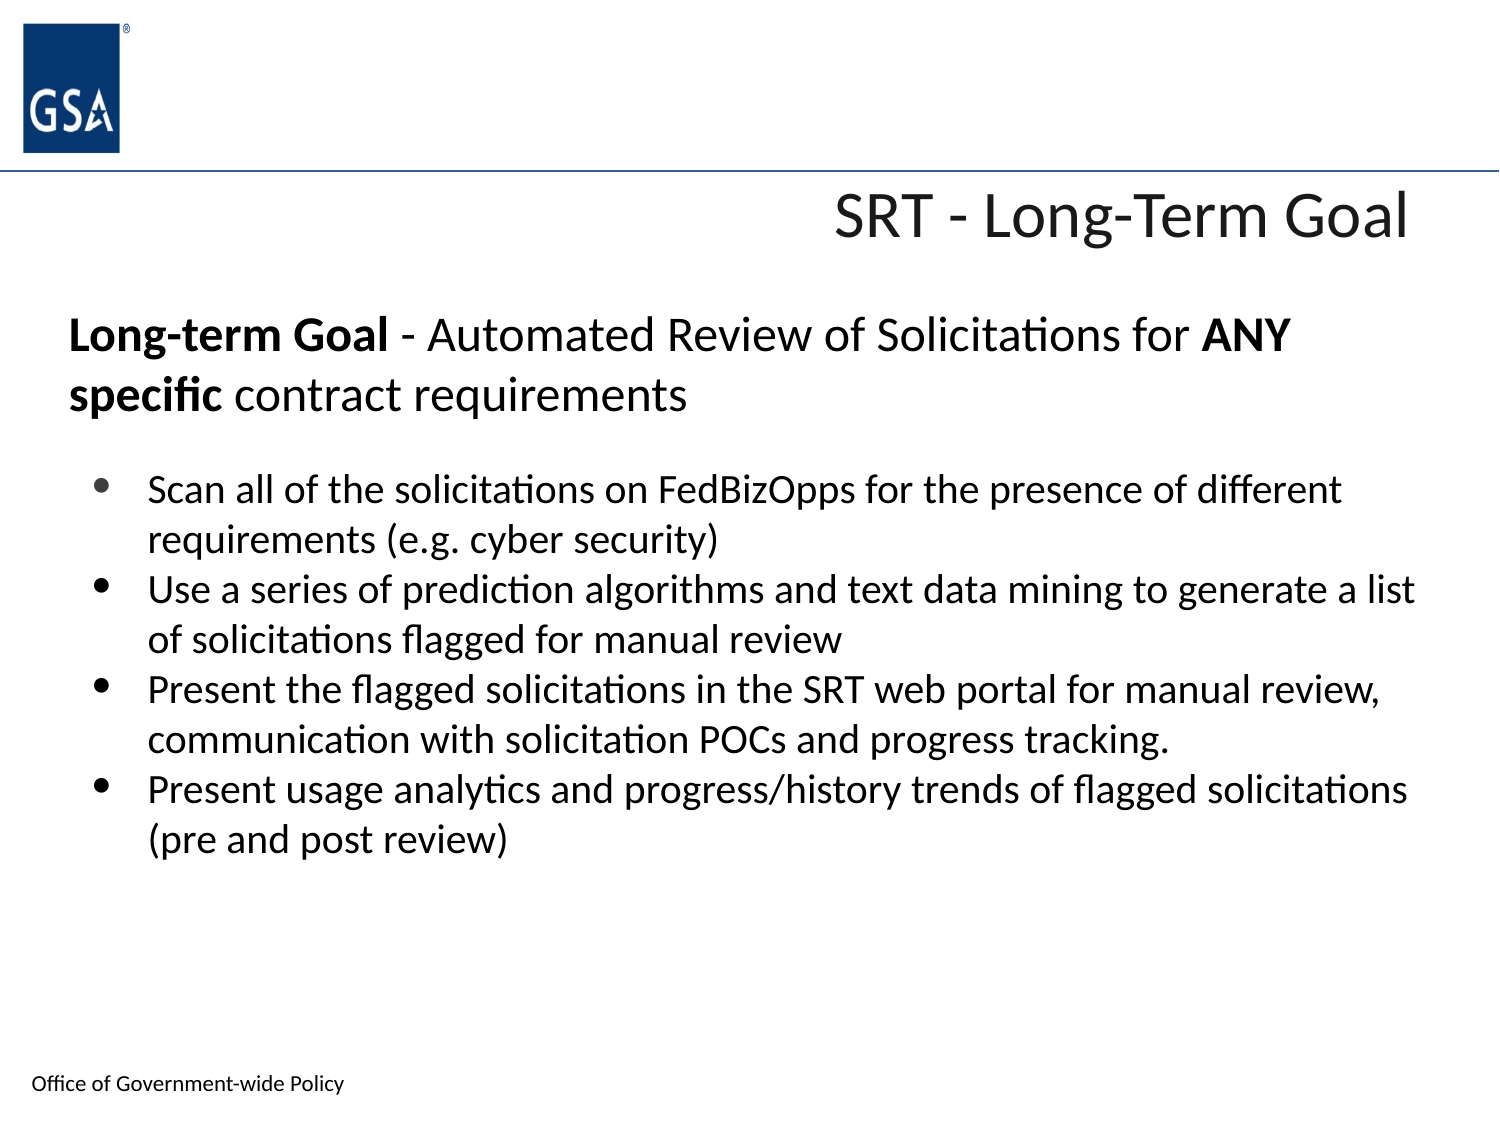

# SRT - Long-Term Goal
Long-term Goal - Automated Review of Solicitations for ANY specific contract requirements

Scan all of the solicitations on FedBizOpps for the presence of different requirements (e.g. cyber security)
Use a series of prediction algorithms and text data mining to generate a list of solicitations flagged for manual review
Present the flagged solicitations in the SRT web portal for manual review, communication with solicitation POCs and progress tracking.
Present usage analytics and progress/history trends of flagged solicitations (pre and post review)